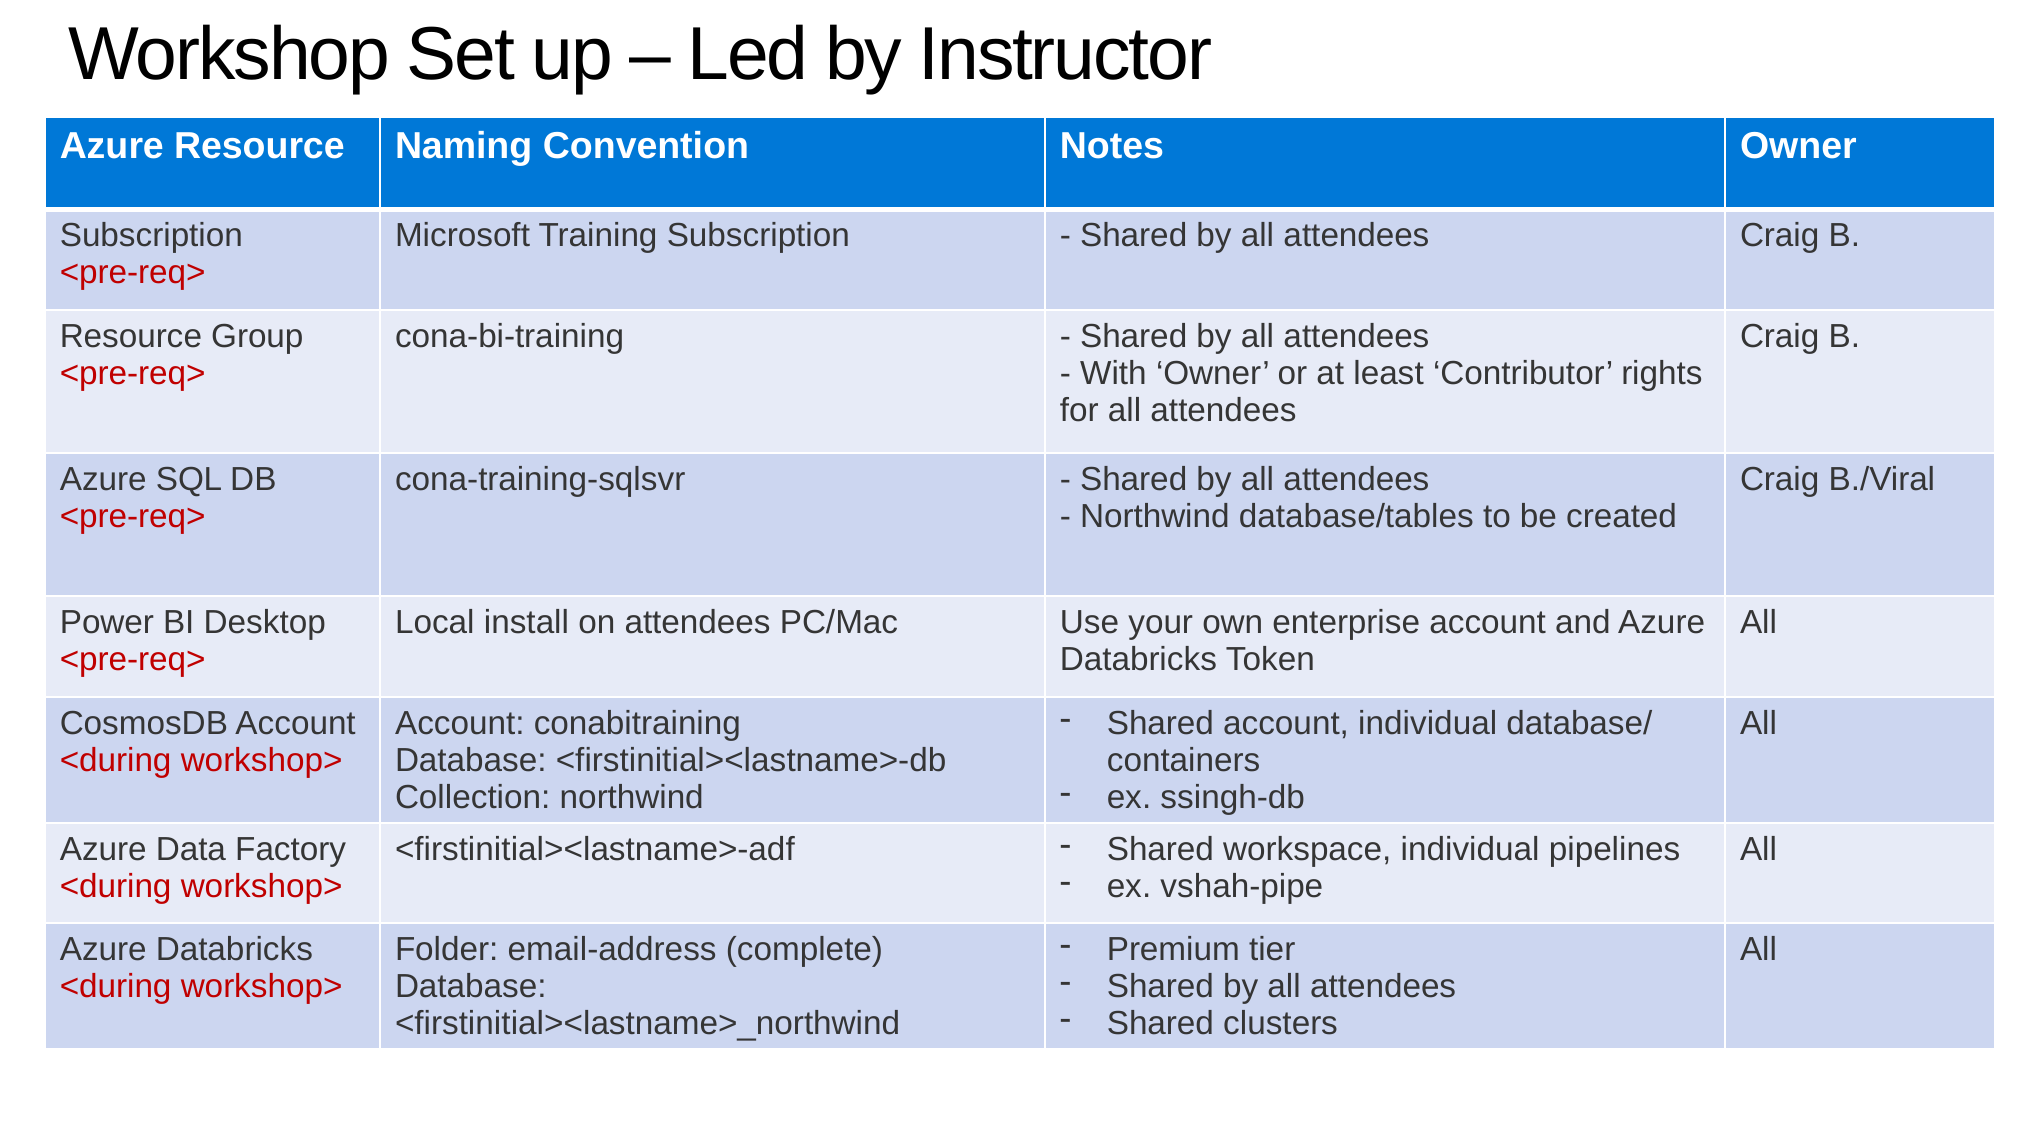

# Workshop Set up – Led by Instructor
| Azure Resource | Naming Convention | Notes | Owner |
| --- | --- | --- | --- |
| Subscription <pre-req> | Microsoft Training Subscription | - Shared by all attendees | Craig B. |
| Resource Group <pre-req> | cona-bi-training | - Shared by all attendees - With ‘Owner’ or at least ‘Contributor’ rights for all attendees | Craig B. |
| Azure SQL DB <pre-req> | cona-training-sqlsvr | - Shared by all attendees - Northwind database/tables to be created | Craig B./Viral |
| Power BI Desktop <pre-req> | Local install on attendees PC/Mac | Use your own enterprise account and Azure Databricks Token | All |
| CosmosDB Account <during workshop> | Account: conabitraining Database: <firstinitial><lastname>-db Collection: northwind | Shared account, individual database/ containers ex. ssingh-db | All |
| Azure Data Factory <during workshop> | <firstinitial><lastname>-adf | Shared workspace, individual pipelines ex. vshah-pipe | All |
| Azure Databricks <during workshop> | Folder: email-address (complete) Database: <firstinitial><lastname>\_northwind | Premium tier Shared by all attendees Shared clusters | All |